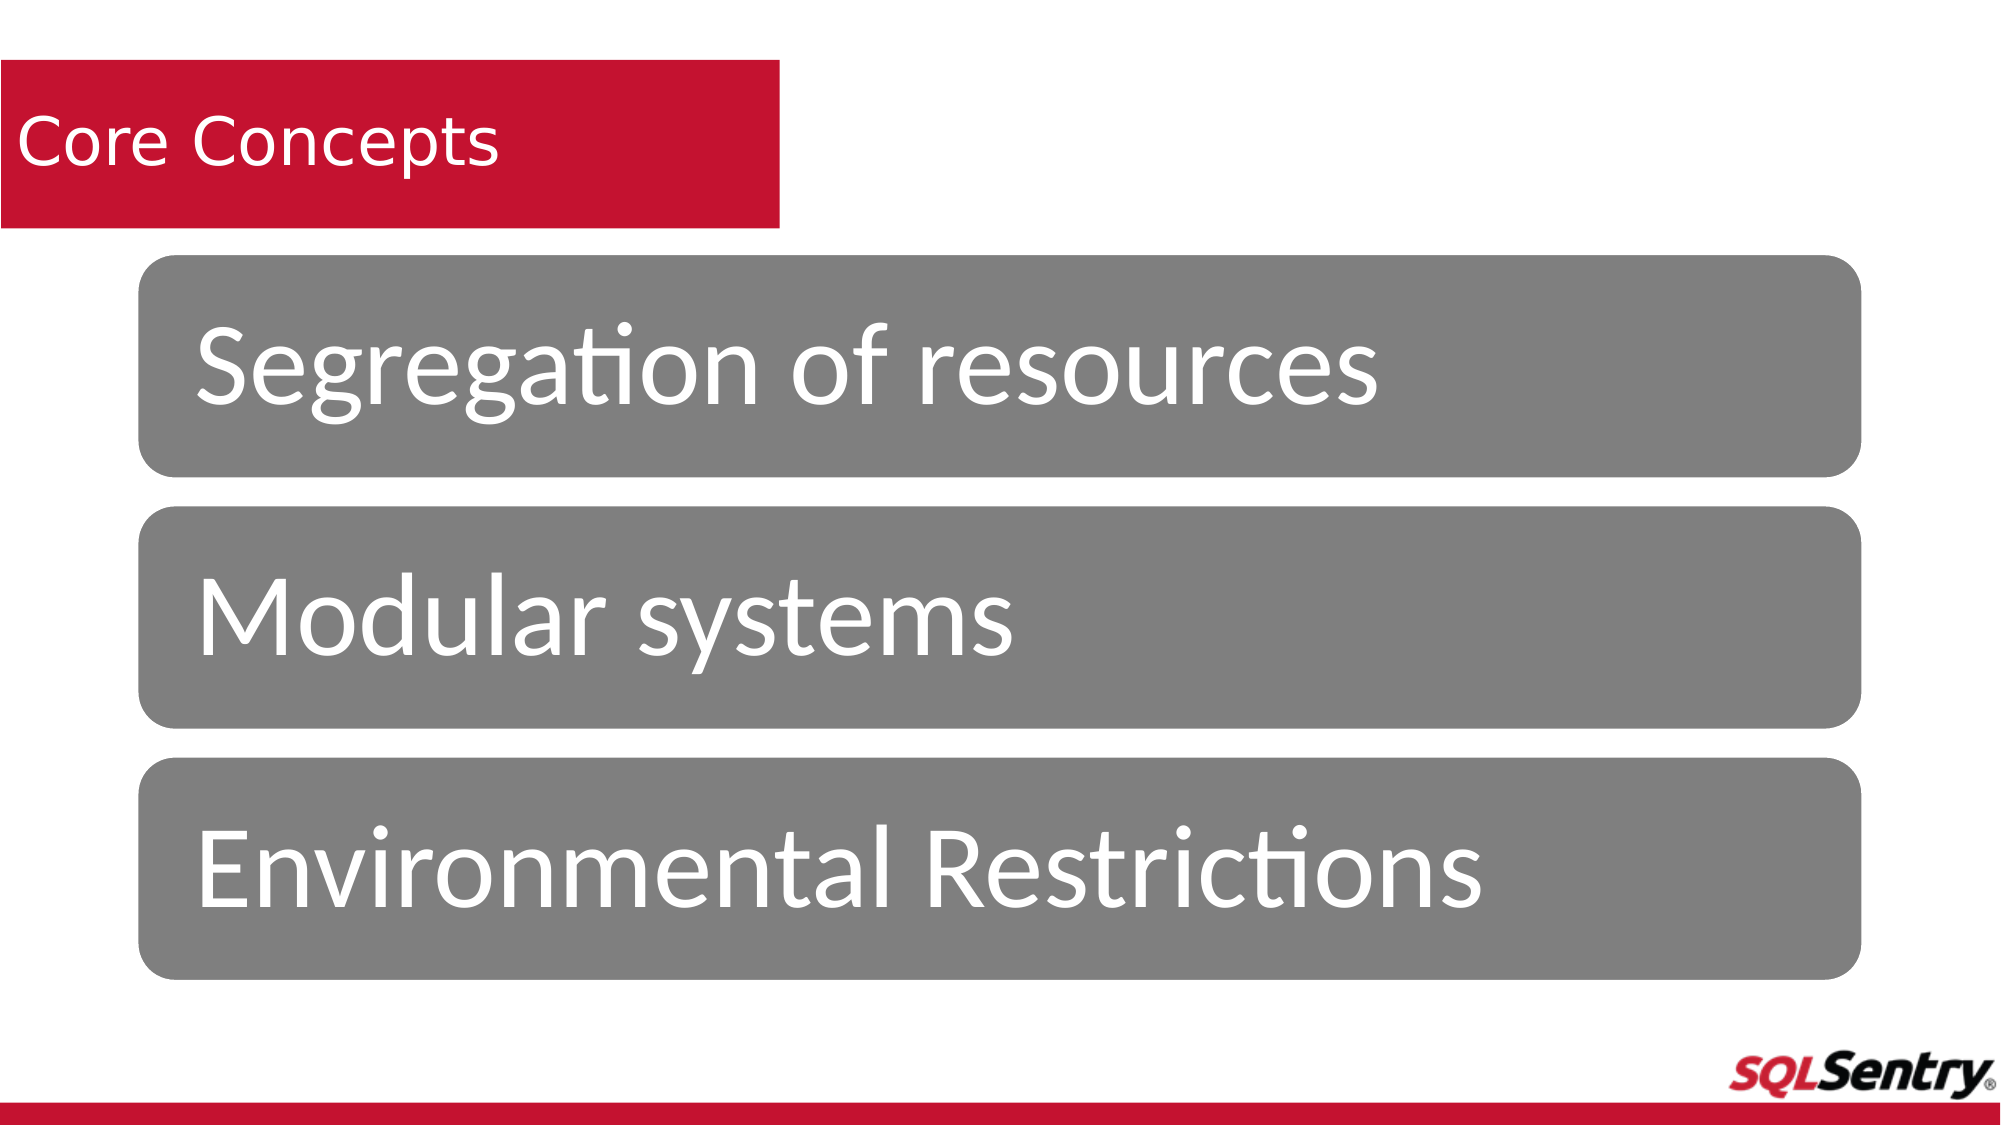

# Core Concepts
Segregation of resources
Modular systems
Environmental Restrictions